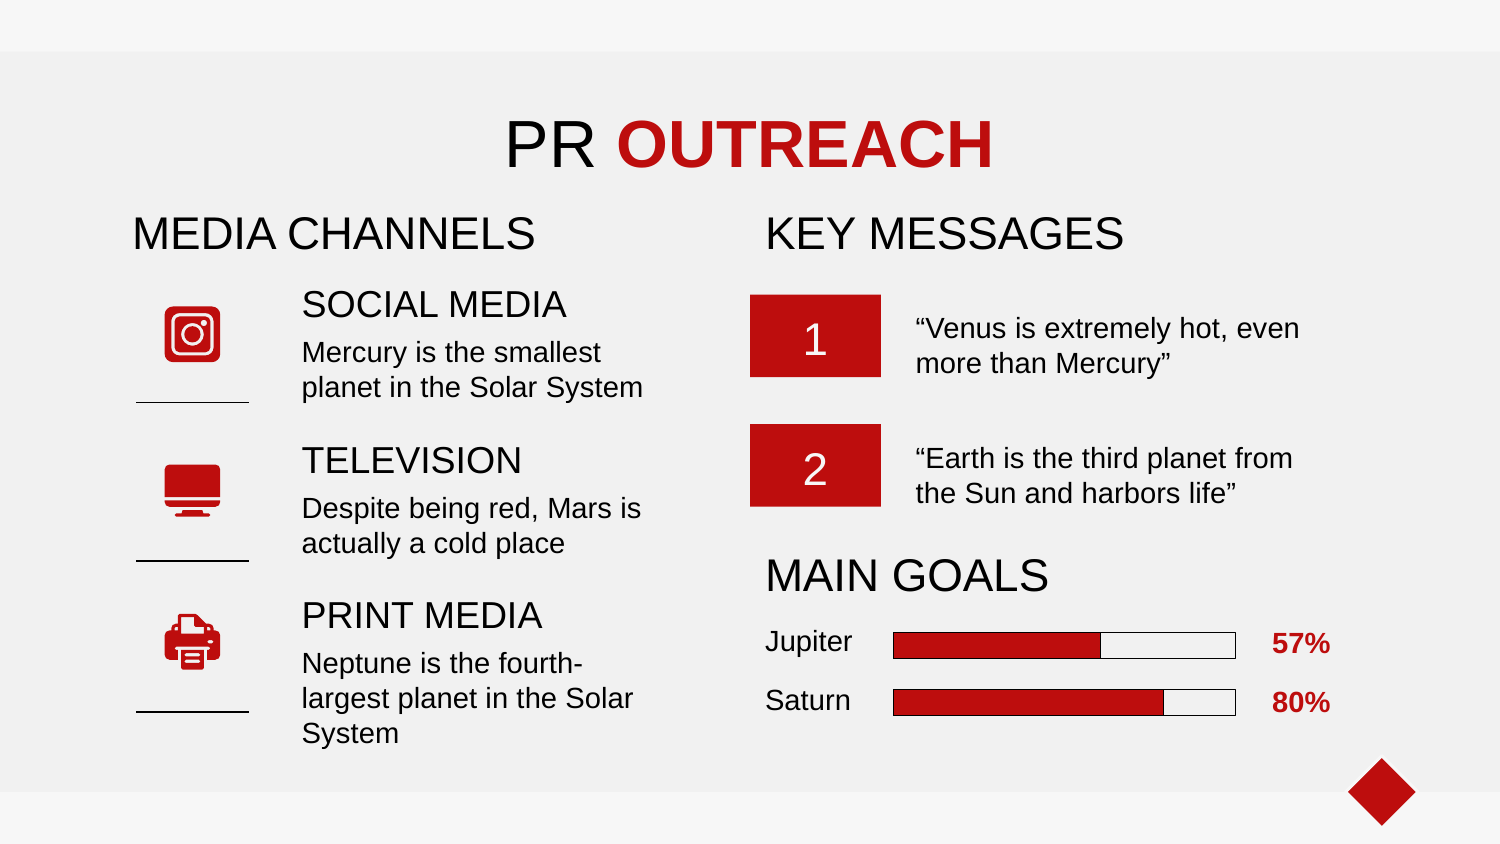

# PR OUTREACH
MEDIA CHANNELS
KEY MESSAGES

SOCIAL MEDIA
1
“Venus is extremely hot, even more than Mercury”

Mercury is the smallest planet in the Solar System
2
“Earth is the third planet from the Sun and harbors life”

TELEVISION

Despite being red, Mars is actually a cold place
MAIN GOALS

PRINT MEDIA
Jupiter
57%

Neptune is the fourth-largest planet in the Solar System

Saturn
80%